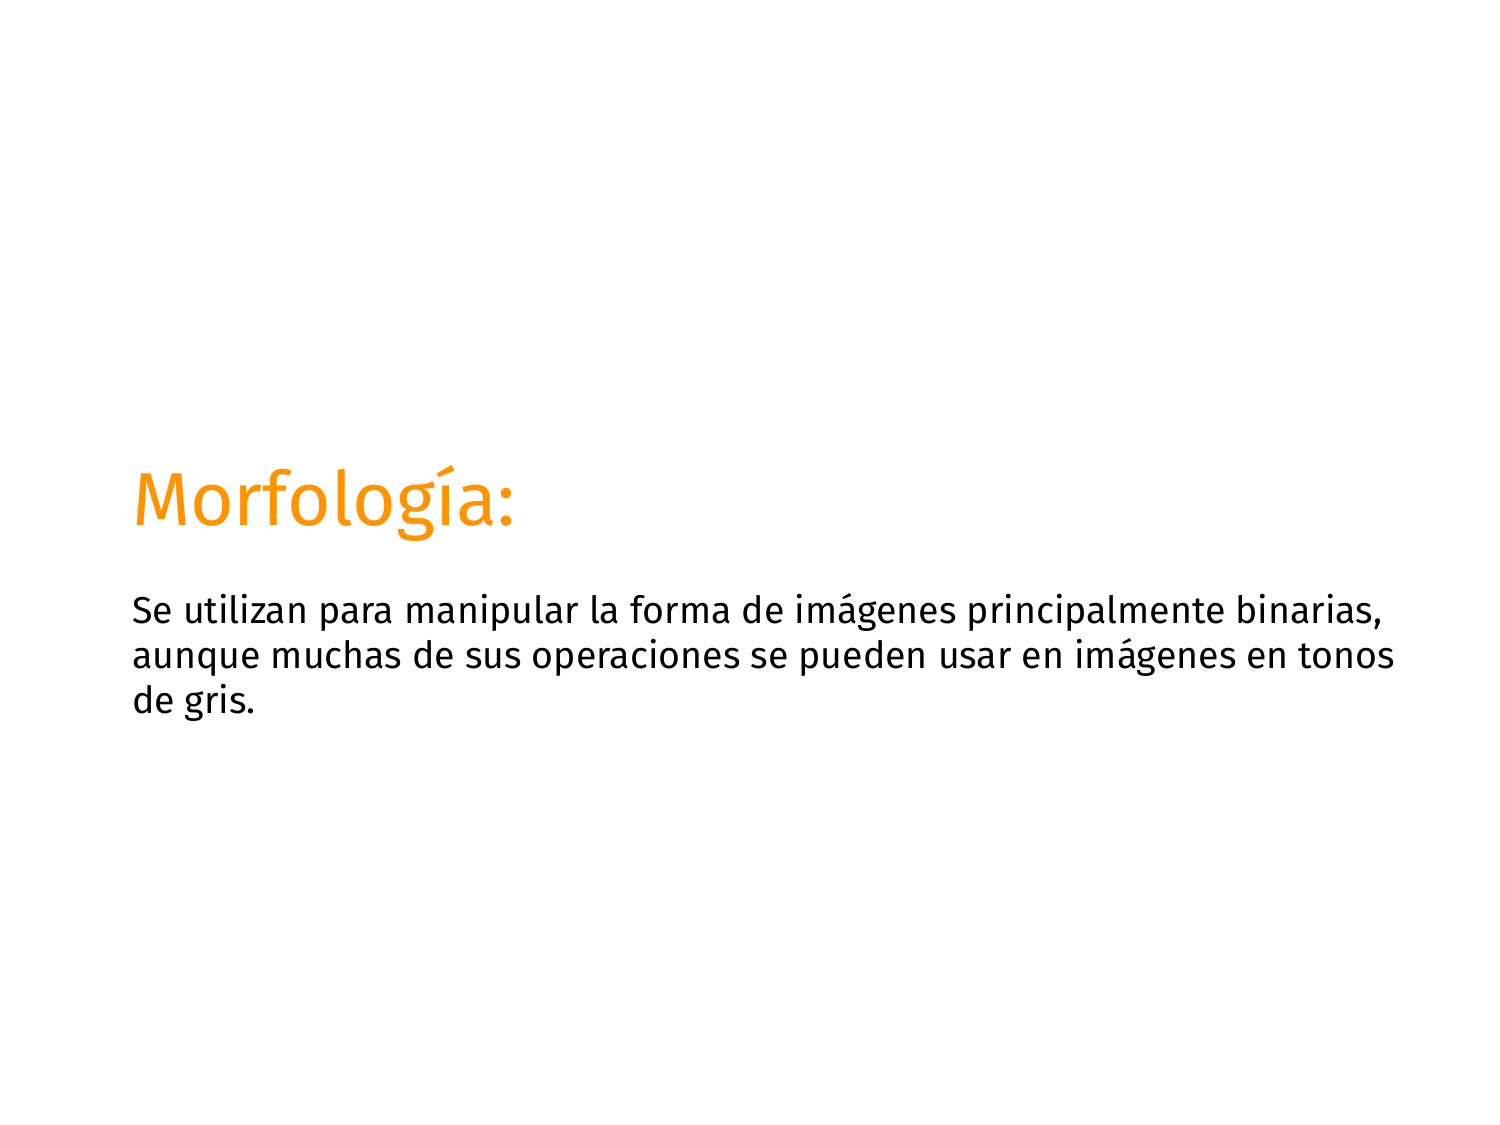

Morfología:

Se utilizan para manipular la forma de imágenes principalmente binarias, aunque muchas de sus operaciones se pueden usar en imágenes en tonos de gris.